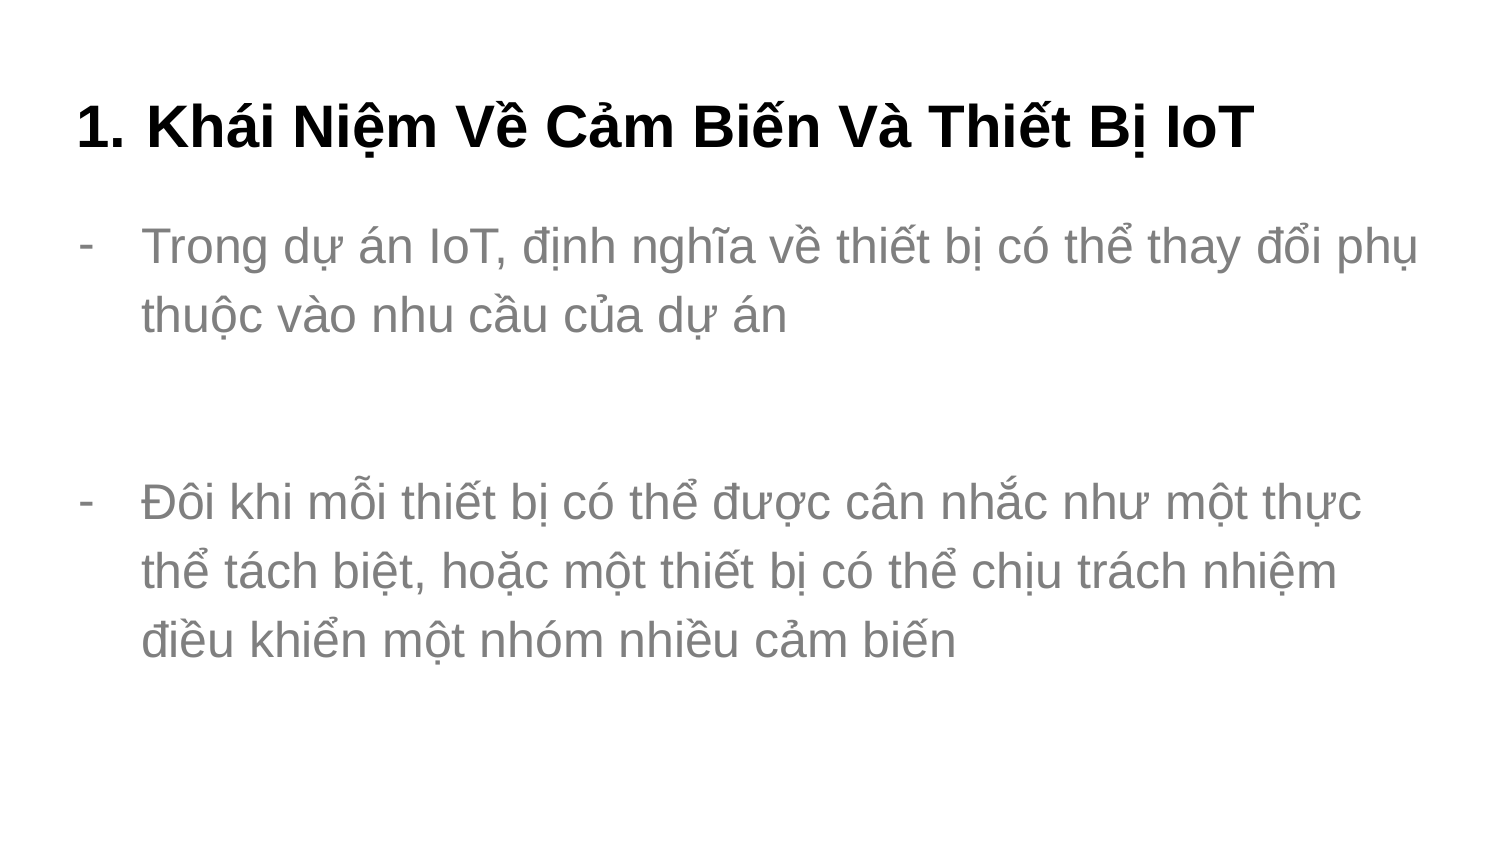

# Khái Niệm Về Cảm Biến Và Thiết Bị IoT
Trong dự án IoT, định nghĩa về thiết bị có thể thay đổi phụ thuộc vào nhu cầu của dự án

Đôi khi mỗi thiết bị có thể được cân nhắc như một thực thể tách biệt, hoặc một thiết bị có thể chịu trách nhiệm điều khiển một nhóm nhiều cảm biến